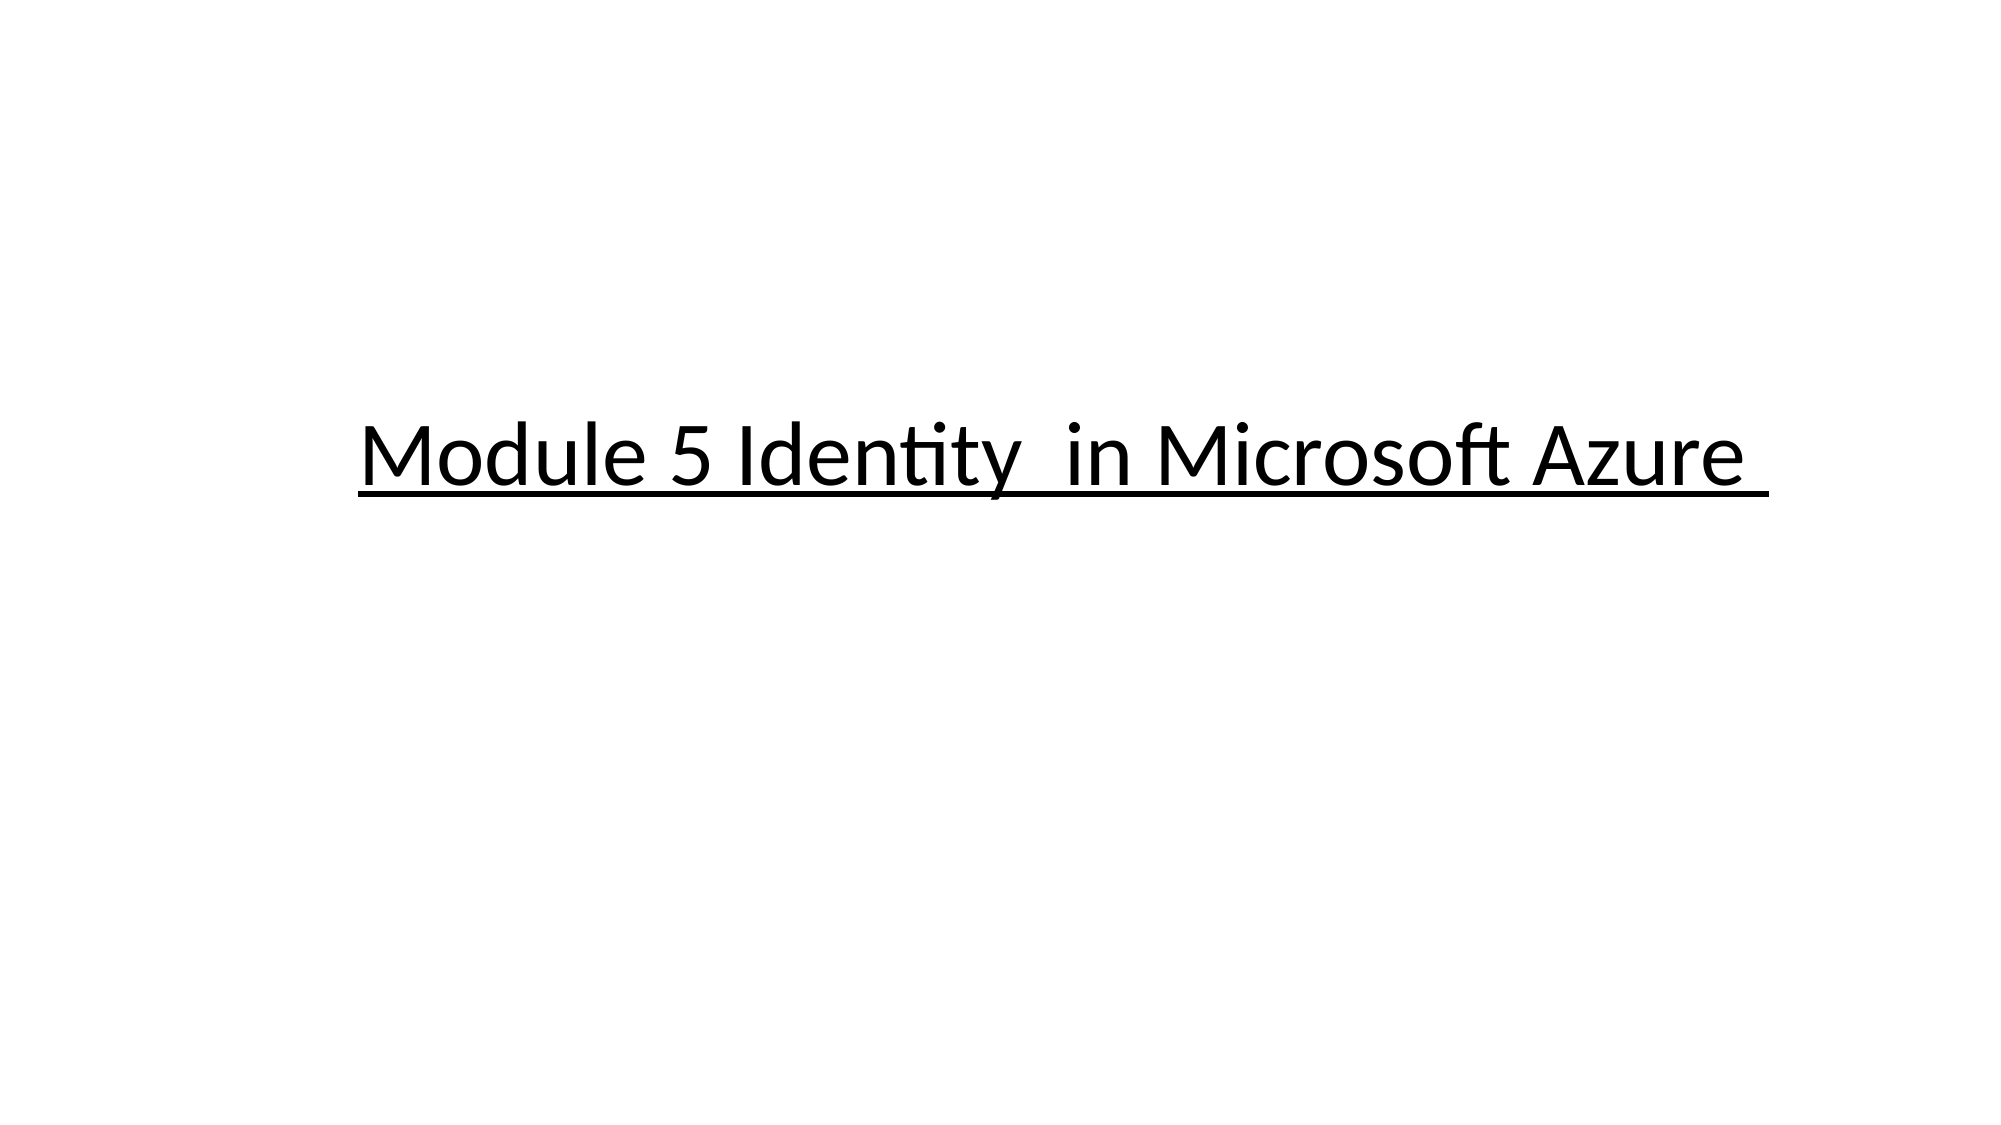

# Module 5 Identity  in Microsoft Azure